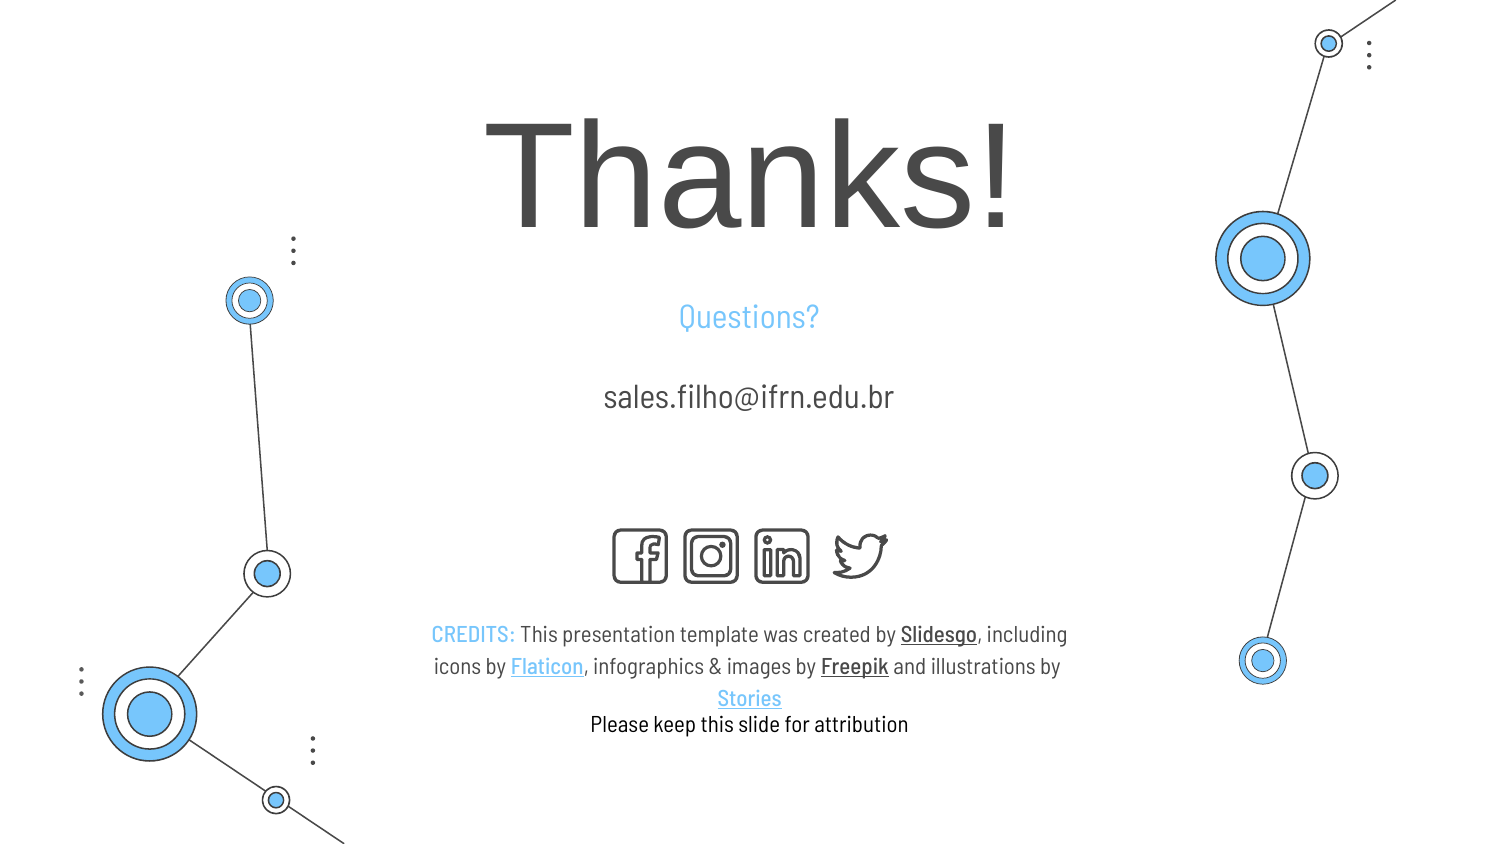

# Thanks!
Questions?

sales.filho@ifrn.edu.br

Please keep this slide for attribution